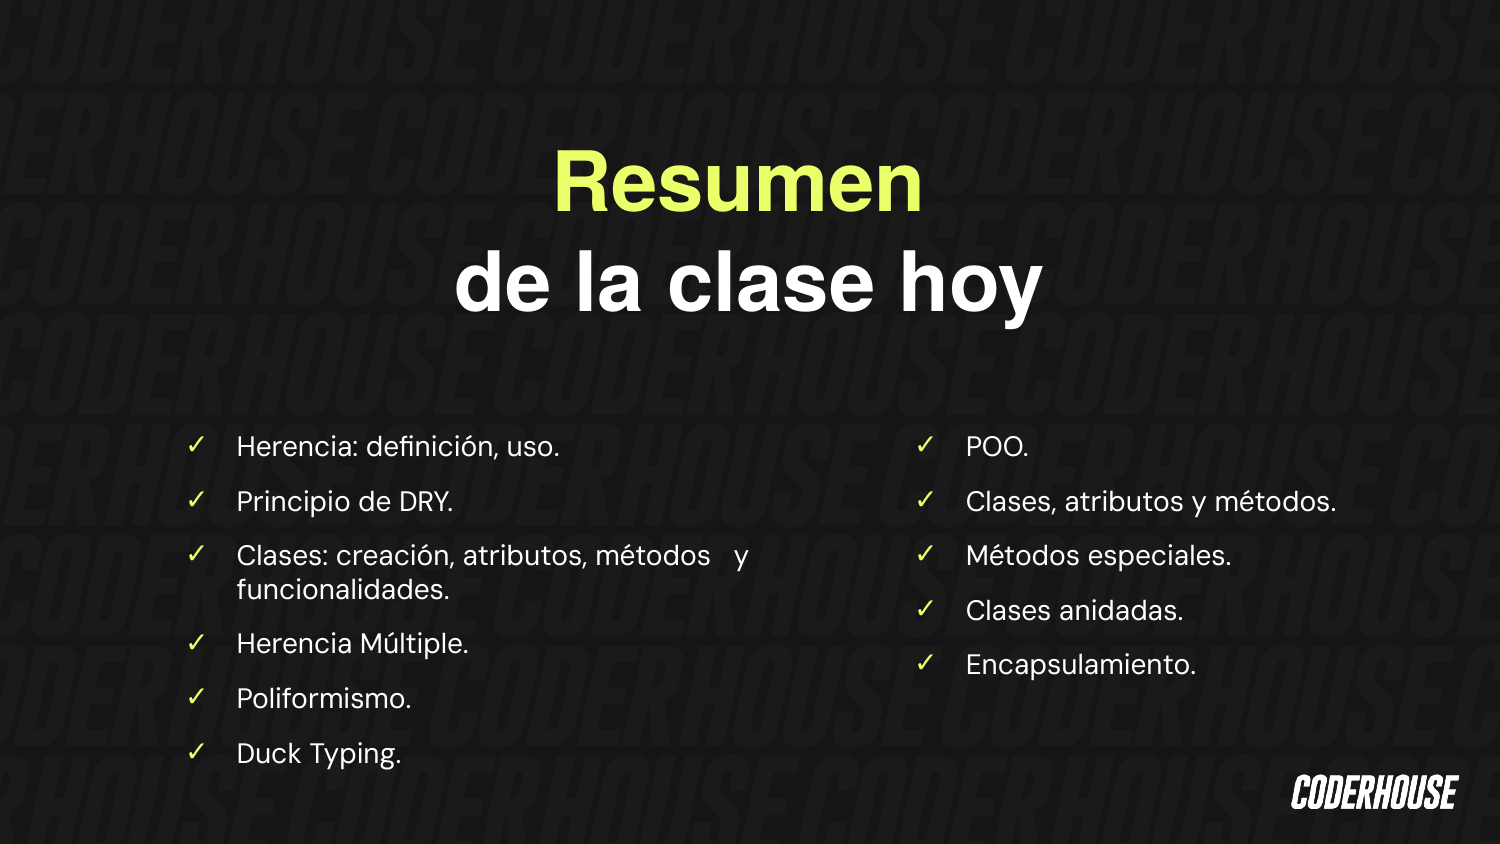

Resumen
de la clase hoy
Herencia: definición, uso.
Principio de DRY.
Clases: creación, atributos, métodos   y funcionalidades.
Herencia Múltiple.
Poliformismo.
Duck Typing.
POO.
Clases, atributos y métodos.
Métodos especiales.
Clases anidadas.
Encapsulamiento.